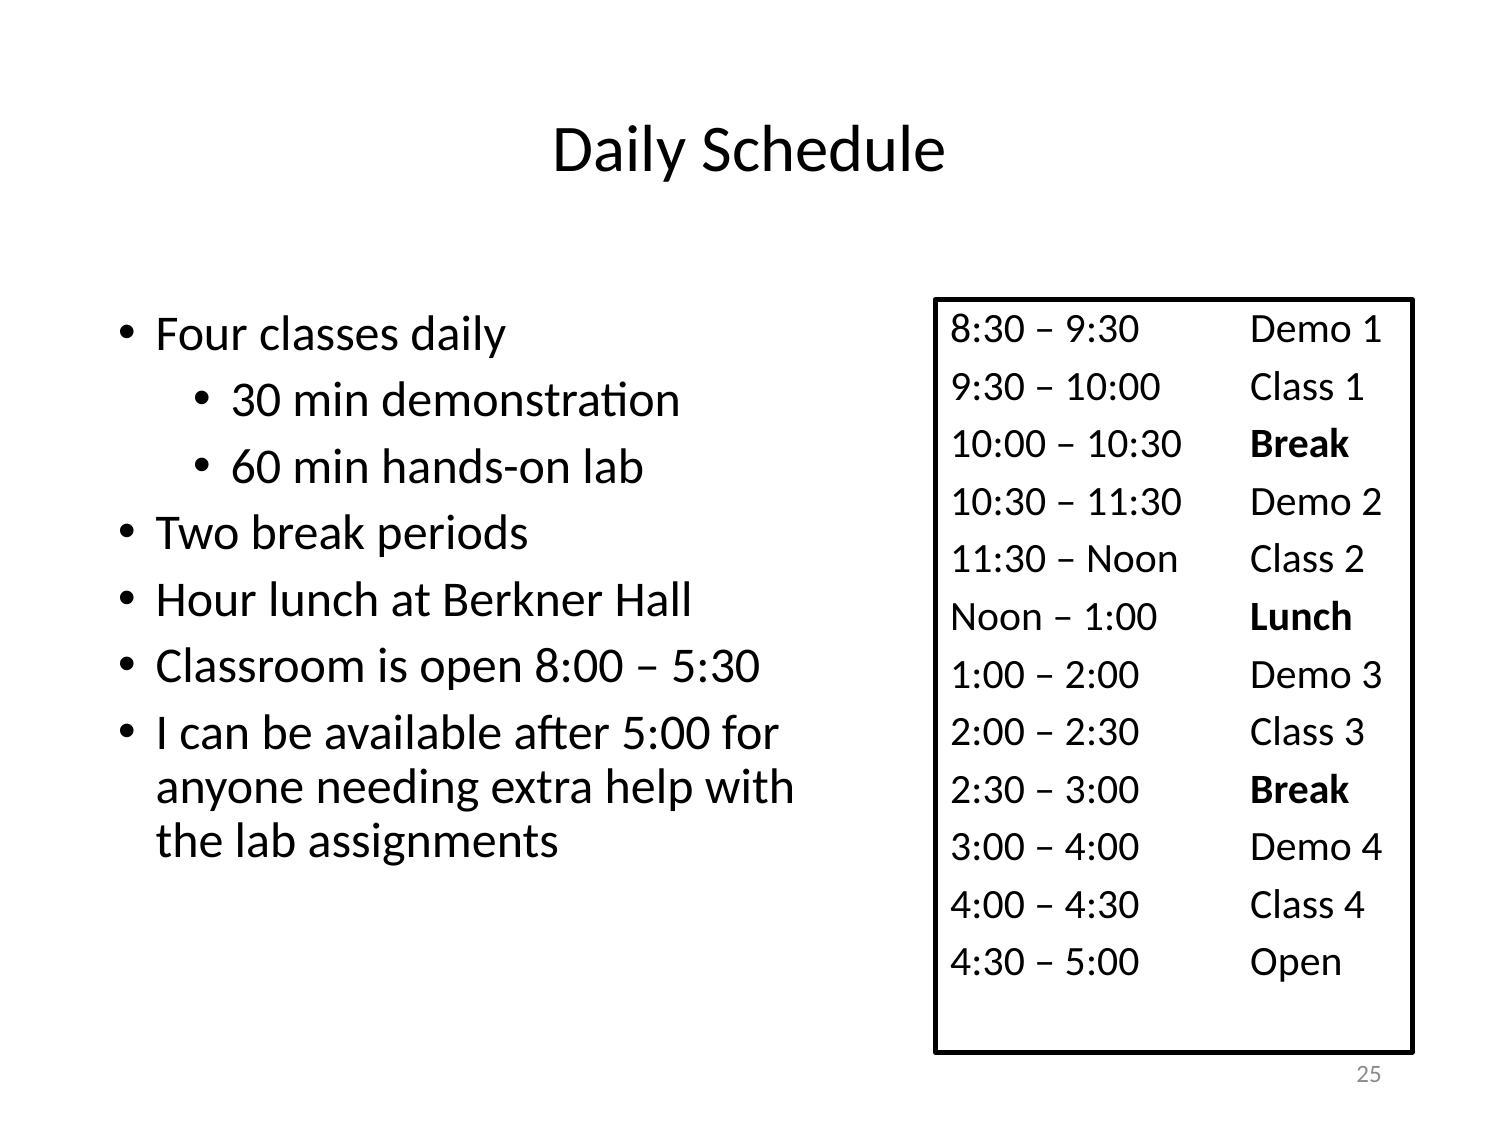

# Daily Schedule
Four classes daily
30 min demonstration
60 min hands-on lab
Two break periods
Hour lunch at Berkner Hall
Classroom is open 8:00 – 5:30
I can be available after 5:00 for anyone needing extra help with the lab assignments
8:30 – 9:30	Demo 1
9:30 – 10:00	Class 1
10:00 – 10:30	Break
10:30 – 11:30	Demo 2
11:30 – Noon	Class 2
Noon – 1:00	Lunch
1:00 – 2:00	Demo 3
2:00 – 2:30	Class 3
2:30 – 3:00	Break
3:00 – 4:00	Demo 4
4:00 – 4:30	Class 4
4:30 – 5:00	Open
25